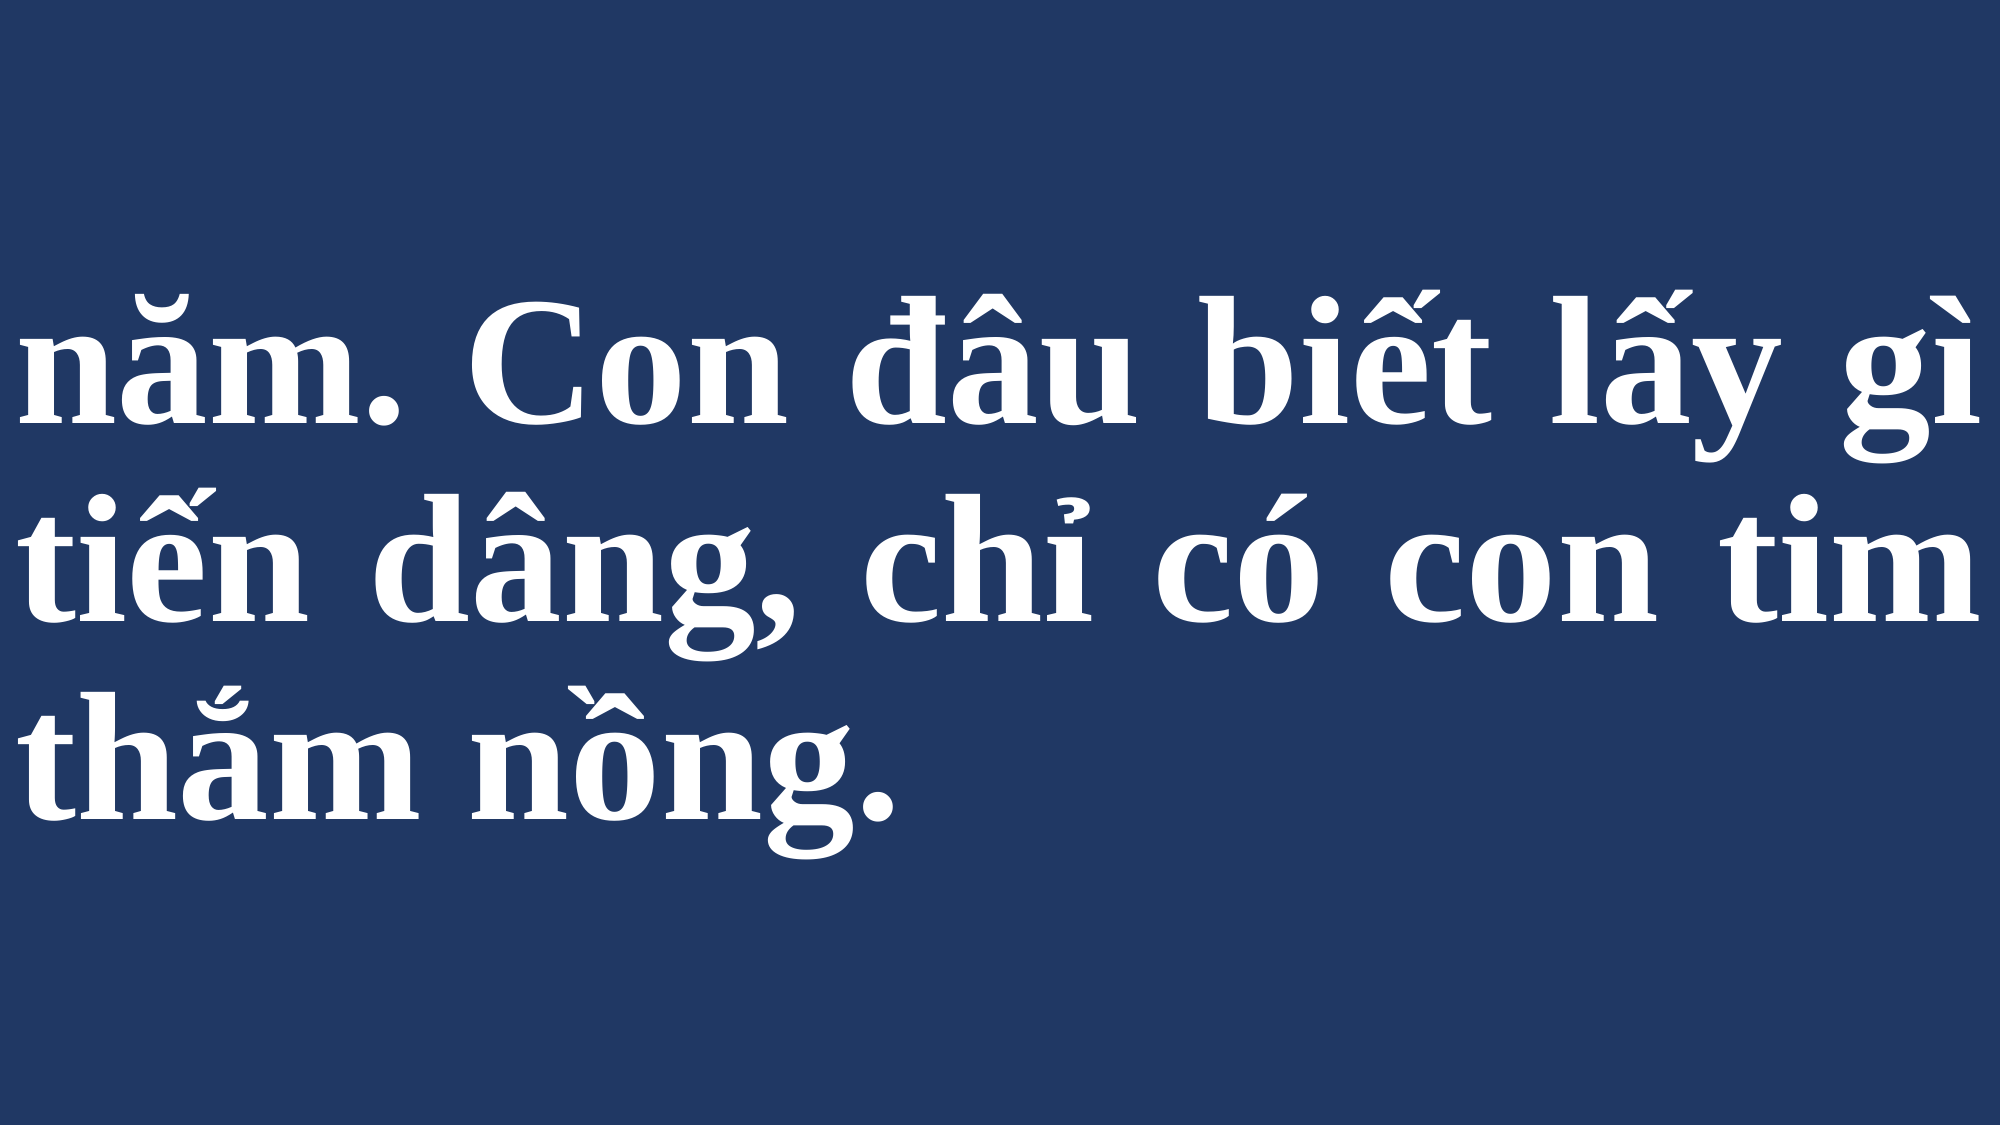

# năm. Con đâu biết lấy gì tiến dâng, chỉ có con tim thắm nồng.